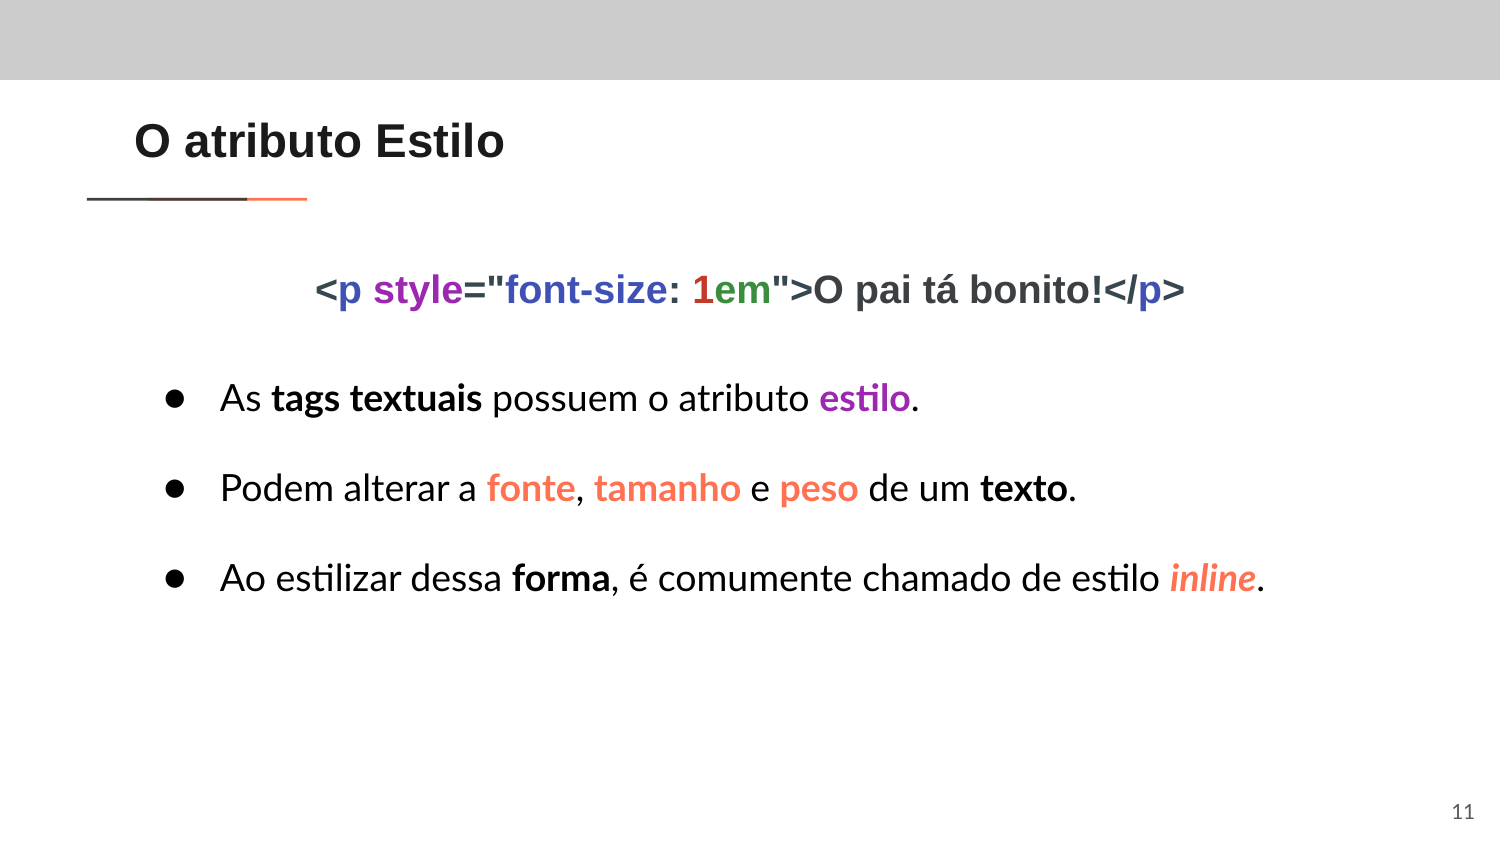

# O atributo Estilo
<p style="font-size: 1em">O pai tá bonito!</p>
As tags textuais possuem o atributo estilo.

Podem alterar a fonte, tamanho e peso de um texto.

Ao estilizar dessa forma, é comumente chamado de estilo inline.
11